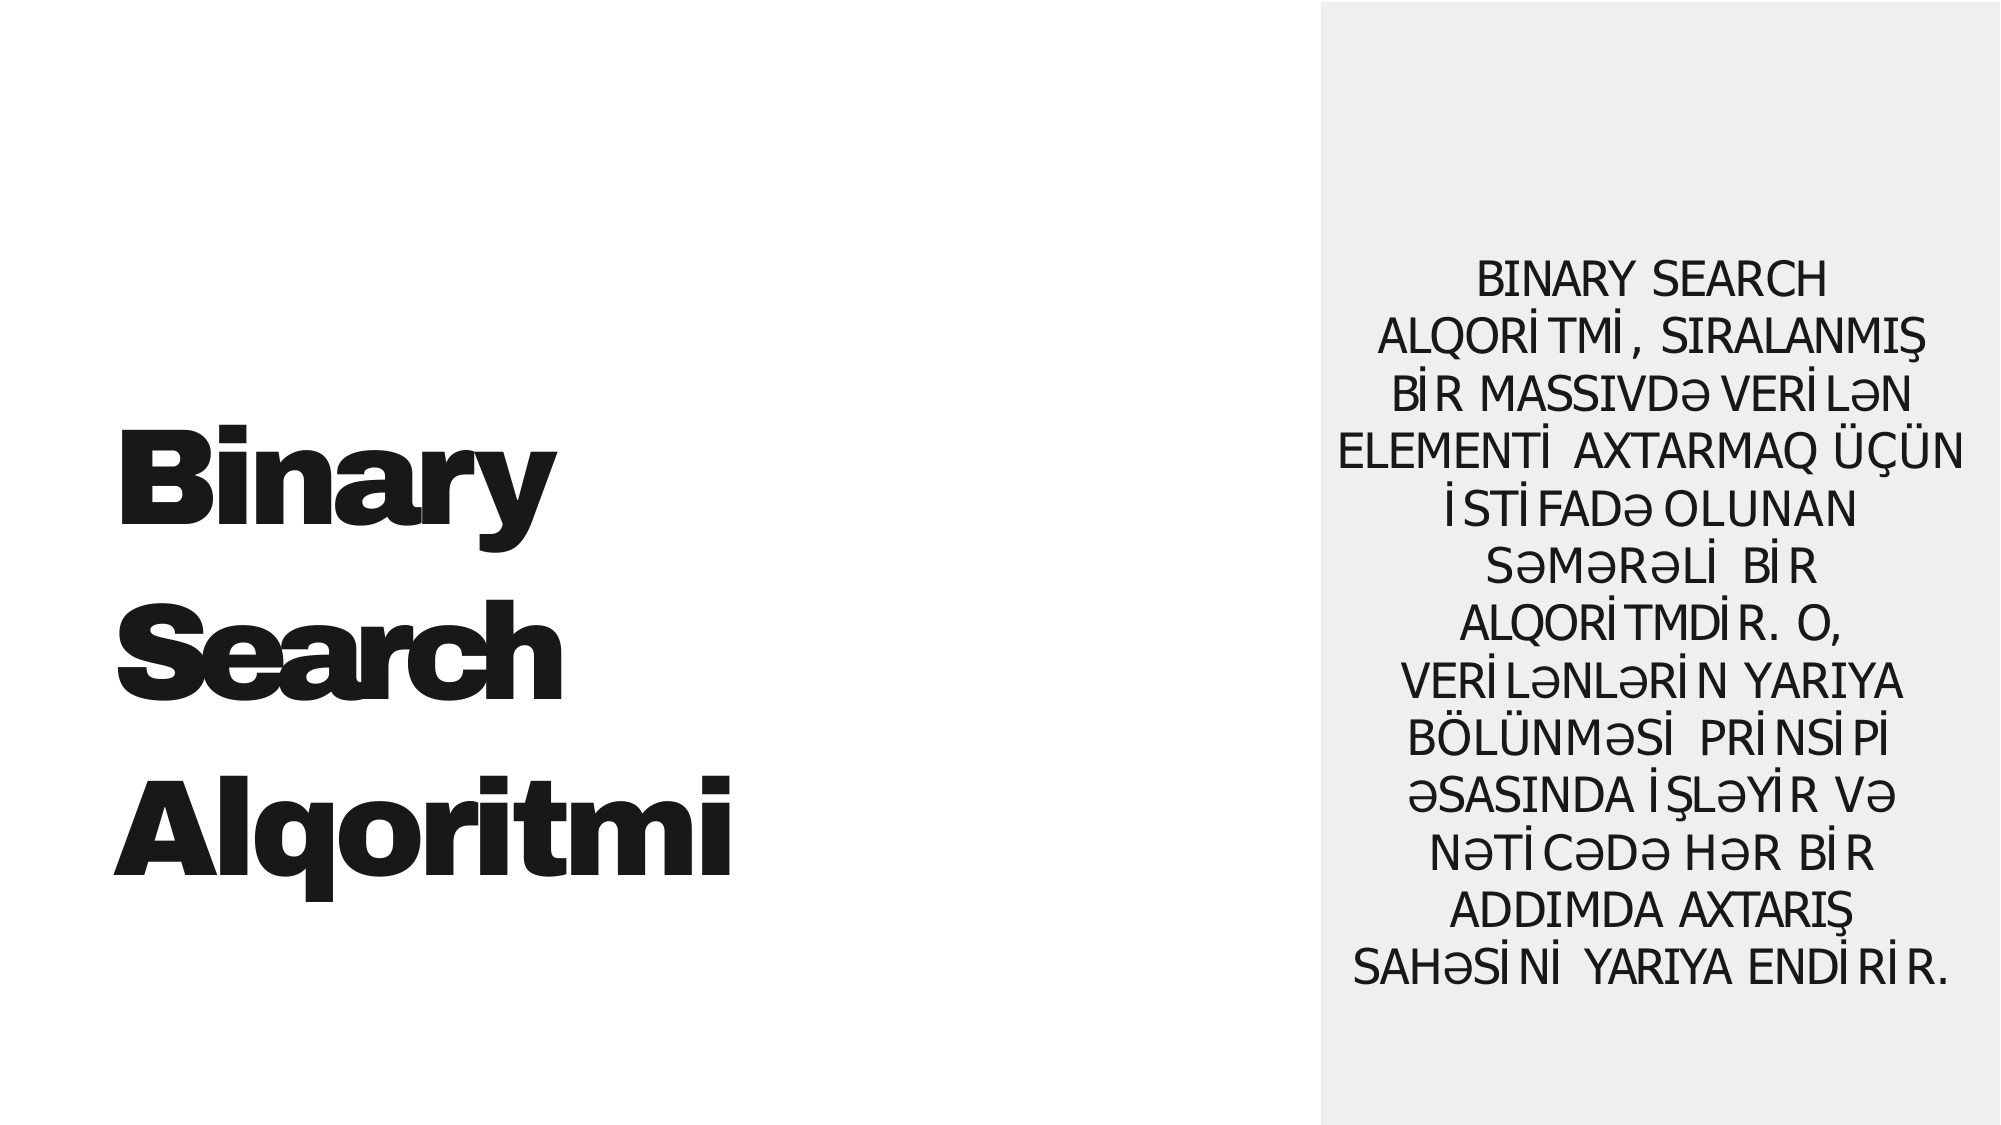

BINARY SEARCH ALQORİTMİ, SIRALANMIŞ BİR MASSIVDƏ VERİLƏN ELEMENTİ AXTARMAQ ÜÇÜN İSTİFADƏ OLUNAN SƏMƏRƏLİ BİR ALQORİTMDİR. O, VERİLƏNLƏRİN YARIYA BÖLÜNMƏSİ PRİNSİPİ ƏSASINDA İŞLƏYİR VƏ NƏTİCƏDƏ HƏR BİR ADDIMDA AXTARIŞ SAHƏSİNİ YARIYA ENDİRİR.
# Binary Search Alqoritmi